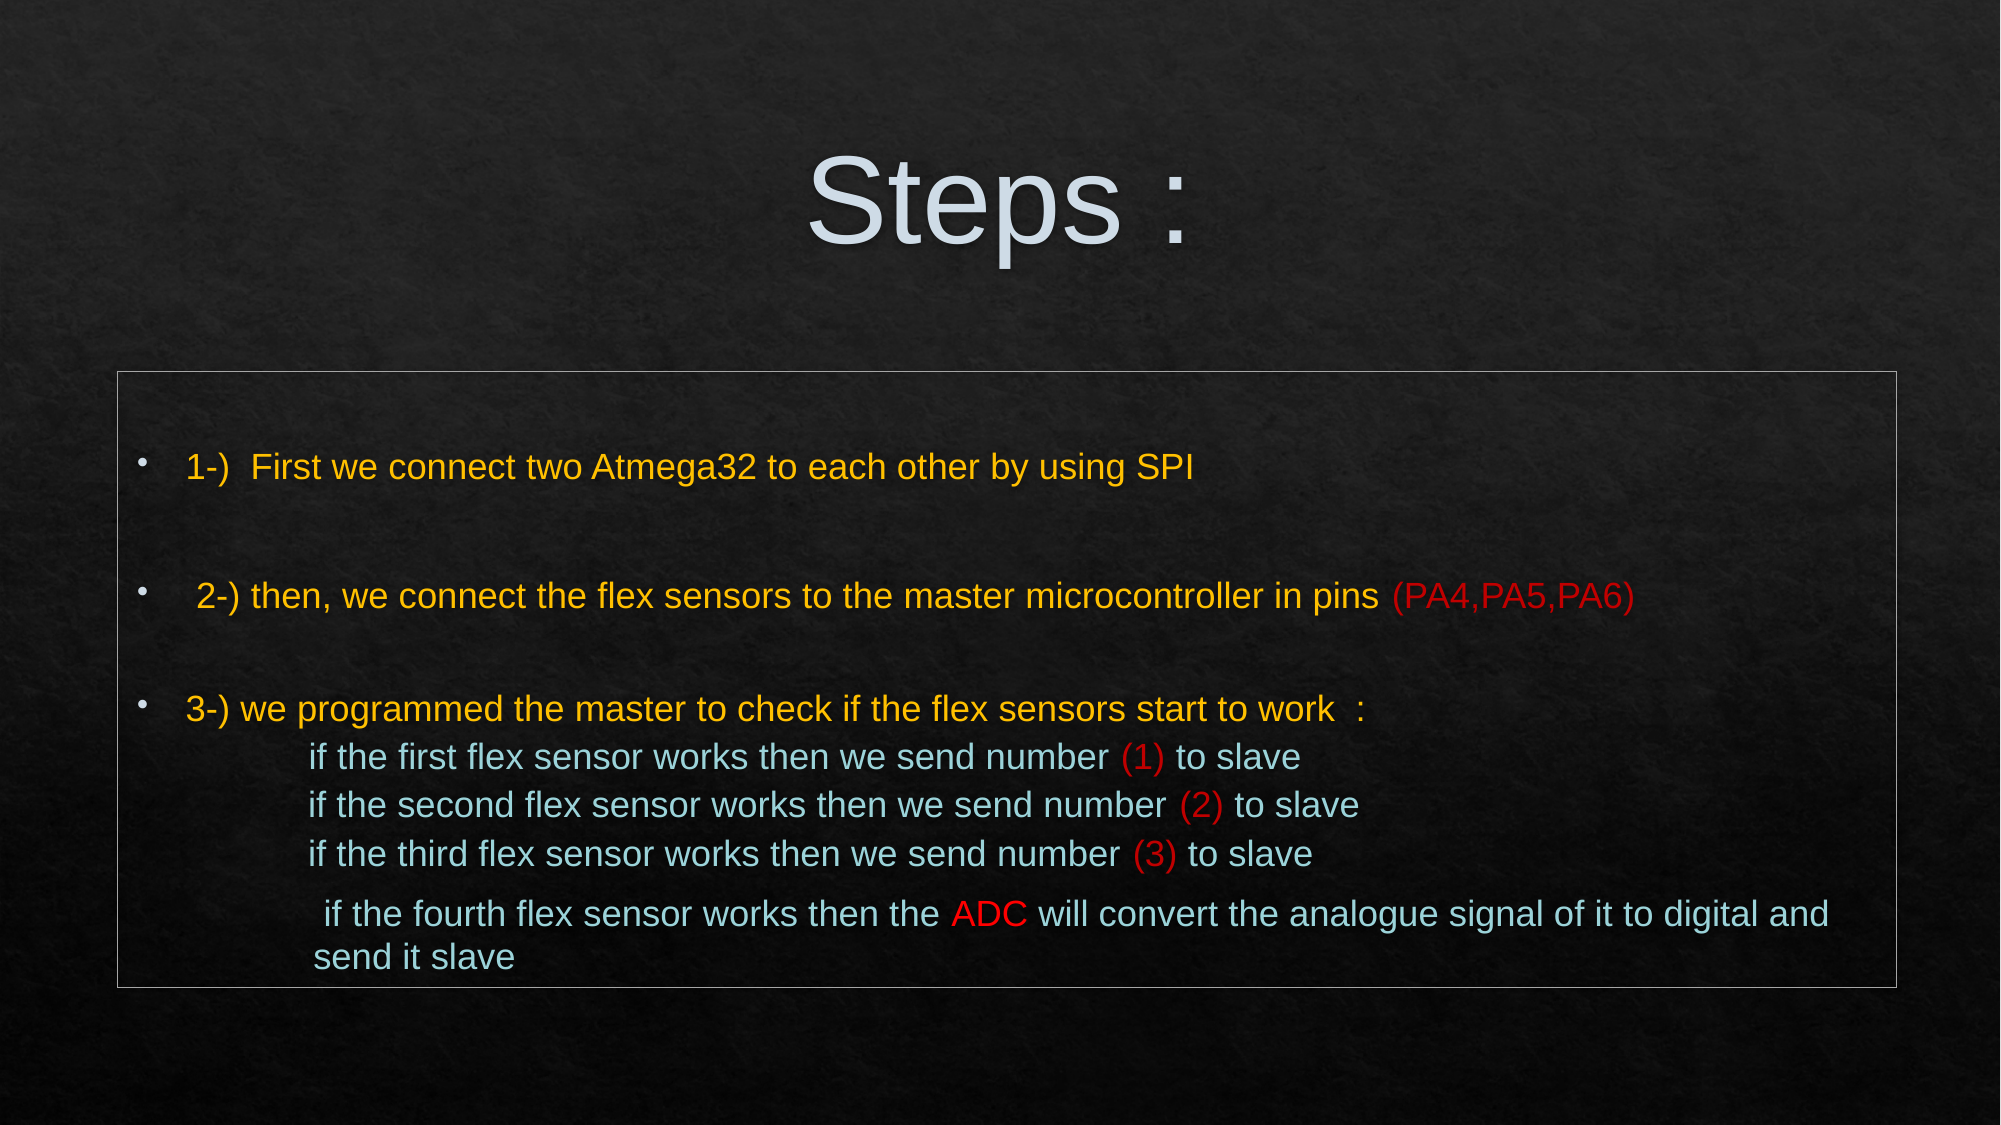

# Steps :

1-)  First we connect two Atmega32 to each other by using SPI

 2-) then, we connect the flex sensors to the master microcontroller in pins (PA4,PA5,PA6)
3-) we programmed the master to check if the flex sensors start to work  :
            if the first flex sensor works then we send number (1) to slave
            if the second flex sensor works then we send number (2) to slave
            if the third flex sensor works then we send number (3) to slave
 if the fourth flex sensor works then the ADC will convert the analogue signal of it to digital and send it slave